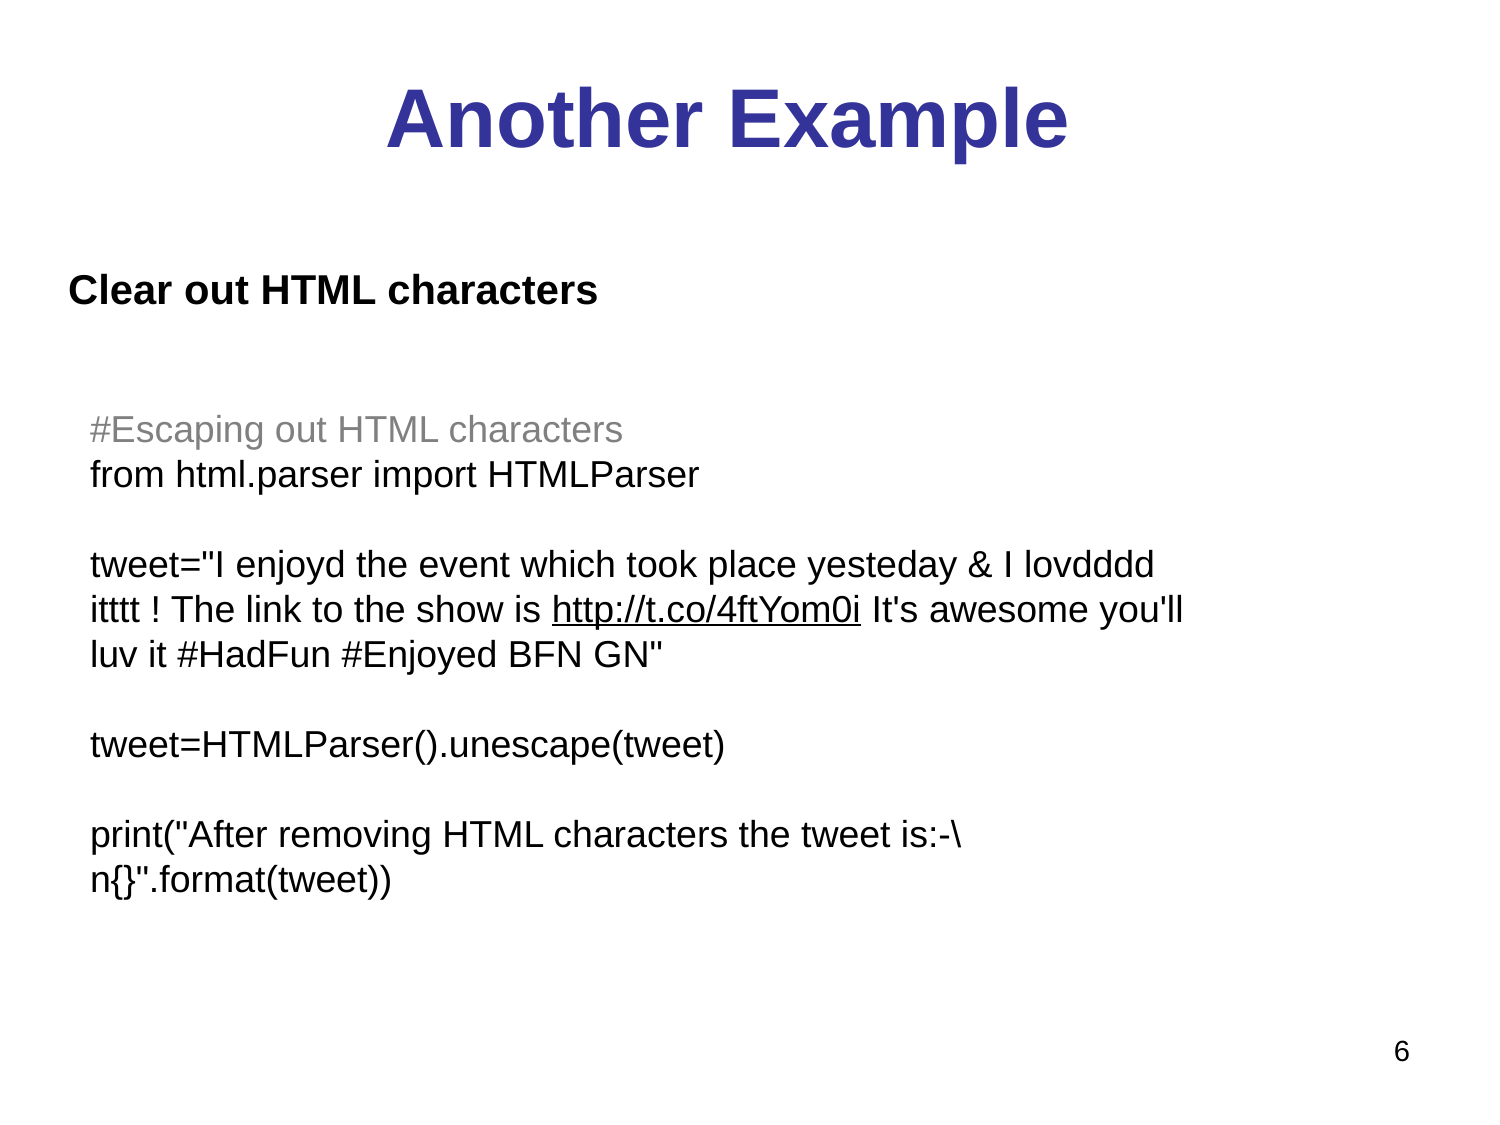

# Another Example

Clear out HTML characters

#Escaping out HTML characters
from html.parser import HTMLParser

tweet="I enjoyd the event which took place yesteday & I lovdddd itttt ! The link to the show is http://t.co/4ftYom0i It's awesome you'll luv it #HadFun #Enjoyed BFN GN"

tweet=HTMLParser().unescape(tweet)

print("After removing HTML characters the tweet is:-\n{}".format(tweet))

6